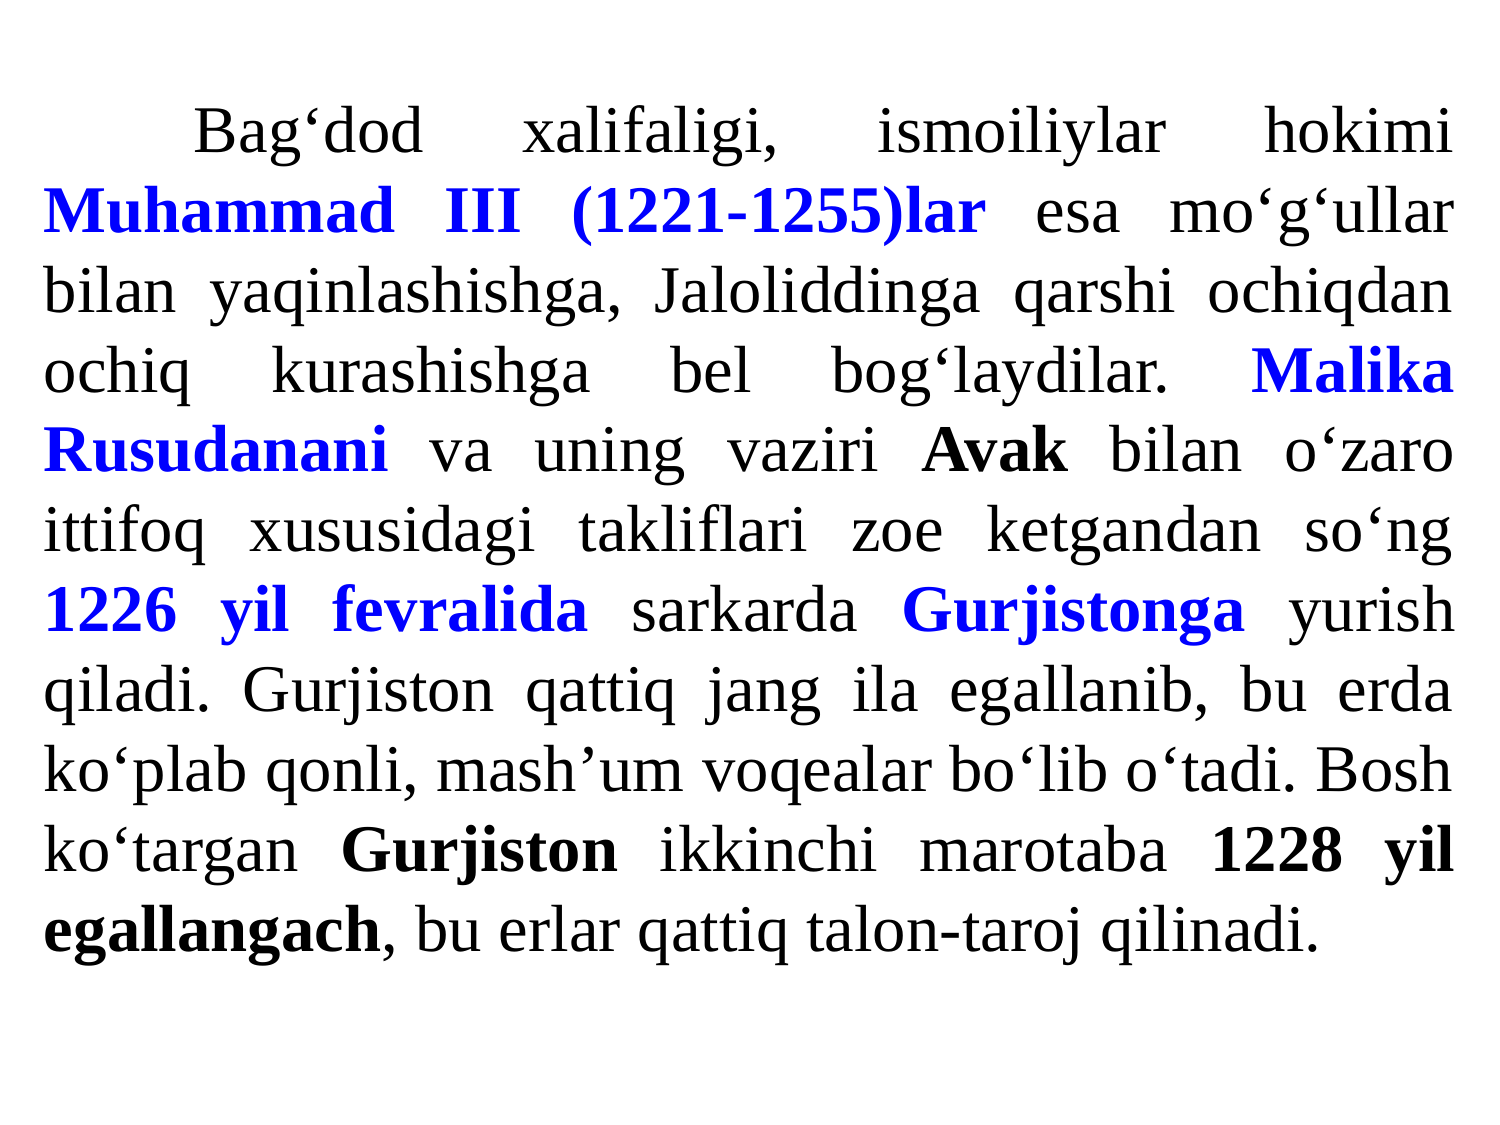

Bag‘dod xalifaligi, ismoiliylar hokimi Muhammad III (1221-1255)lar esa mo‘g‘ullar bilan yaqinlashishga, Jaloliddinga qarshi ochiqdan ochiq kurashishga bel bog‘laydilar. Malika Rusudanani va uning vaziri Avak bilan o‘zaro ittifoq xususidagi takliflari zoe ketgandan so‘ng 1226 yil fevralida sarkarda Gurjistonga yurish qiladi. Gurjiston qattiq jang ila egallanib, bu erda ko‘plab qonli, mash’um voqealar bo‘lib o‘tadi. Bosh ko‘targan Gurjiston ikkinchi marotaba 1228 yil egallangach, bu erlar qattiq talon-taroj qilinadi.